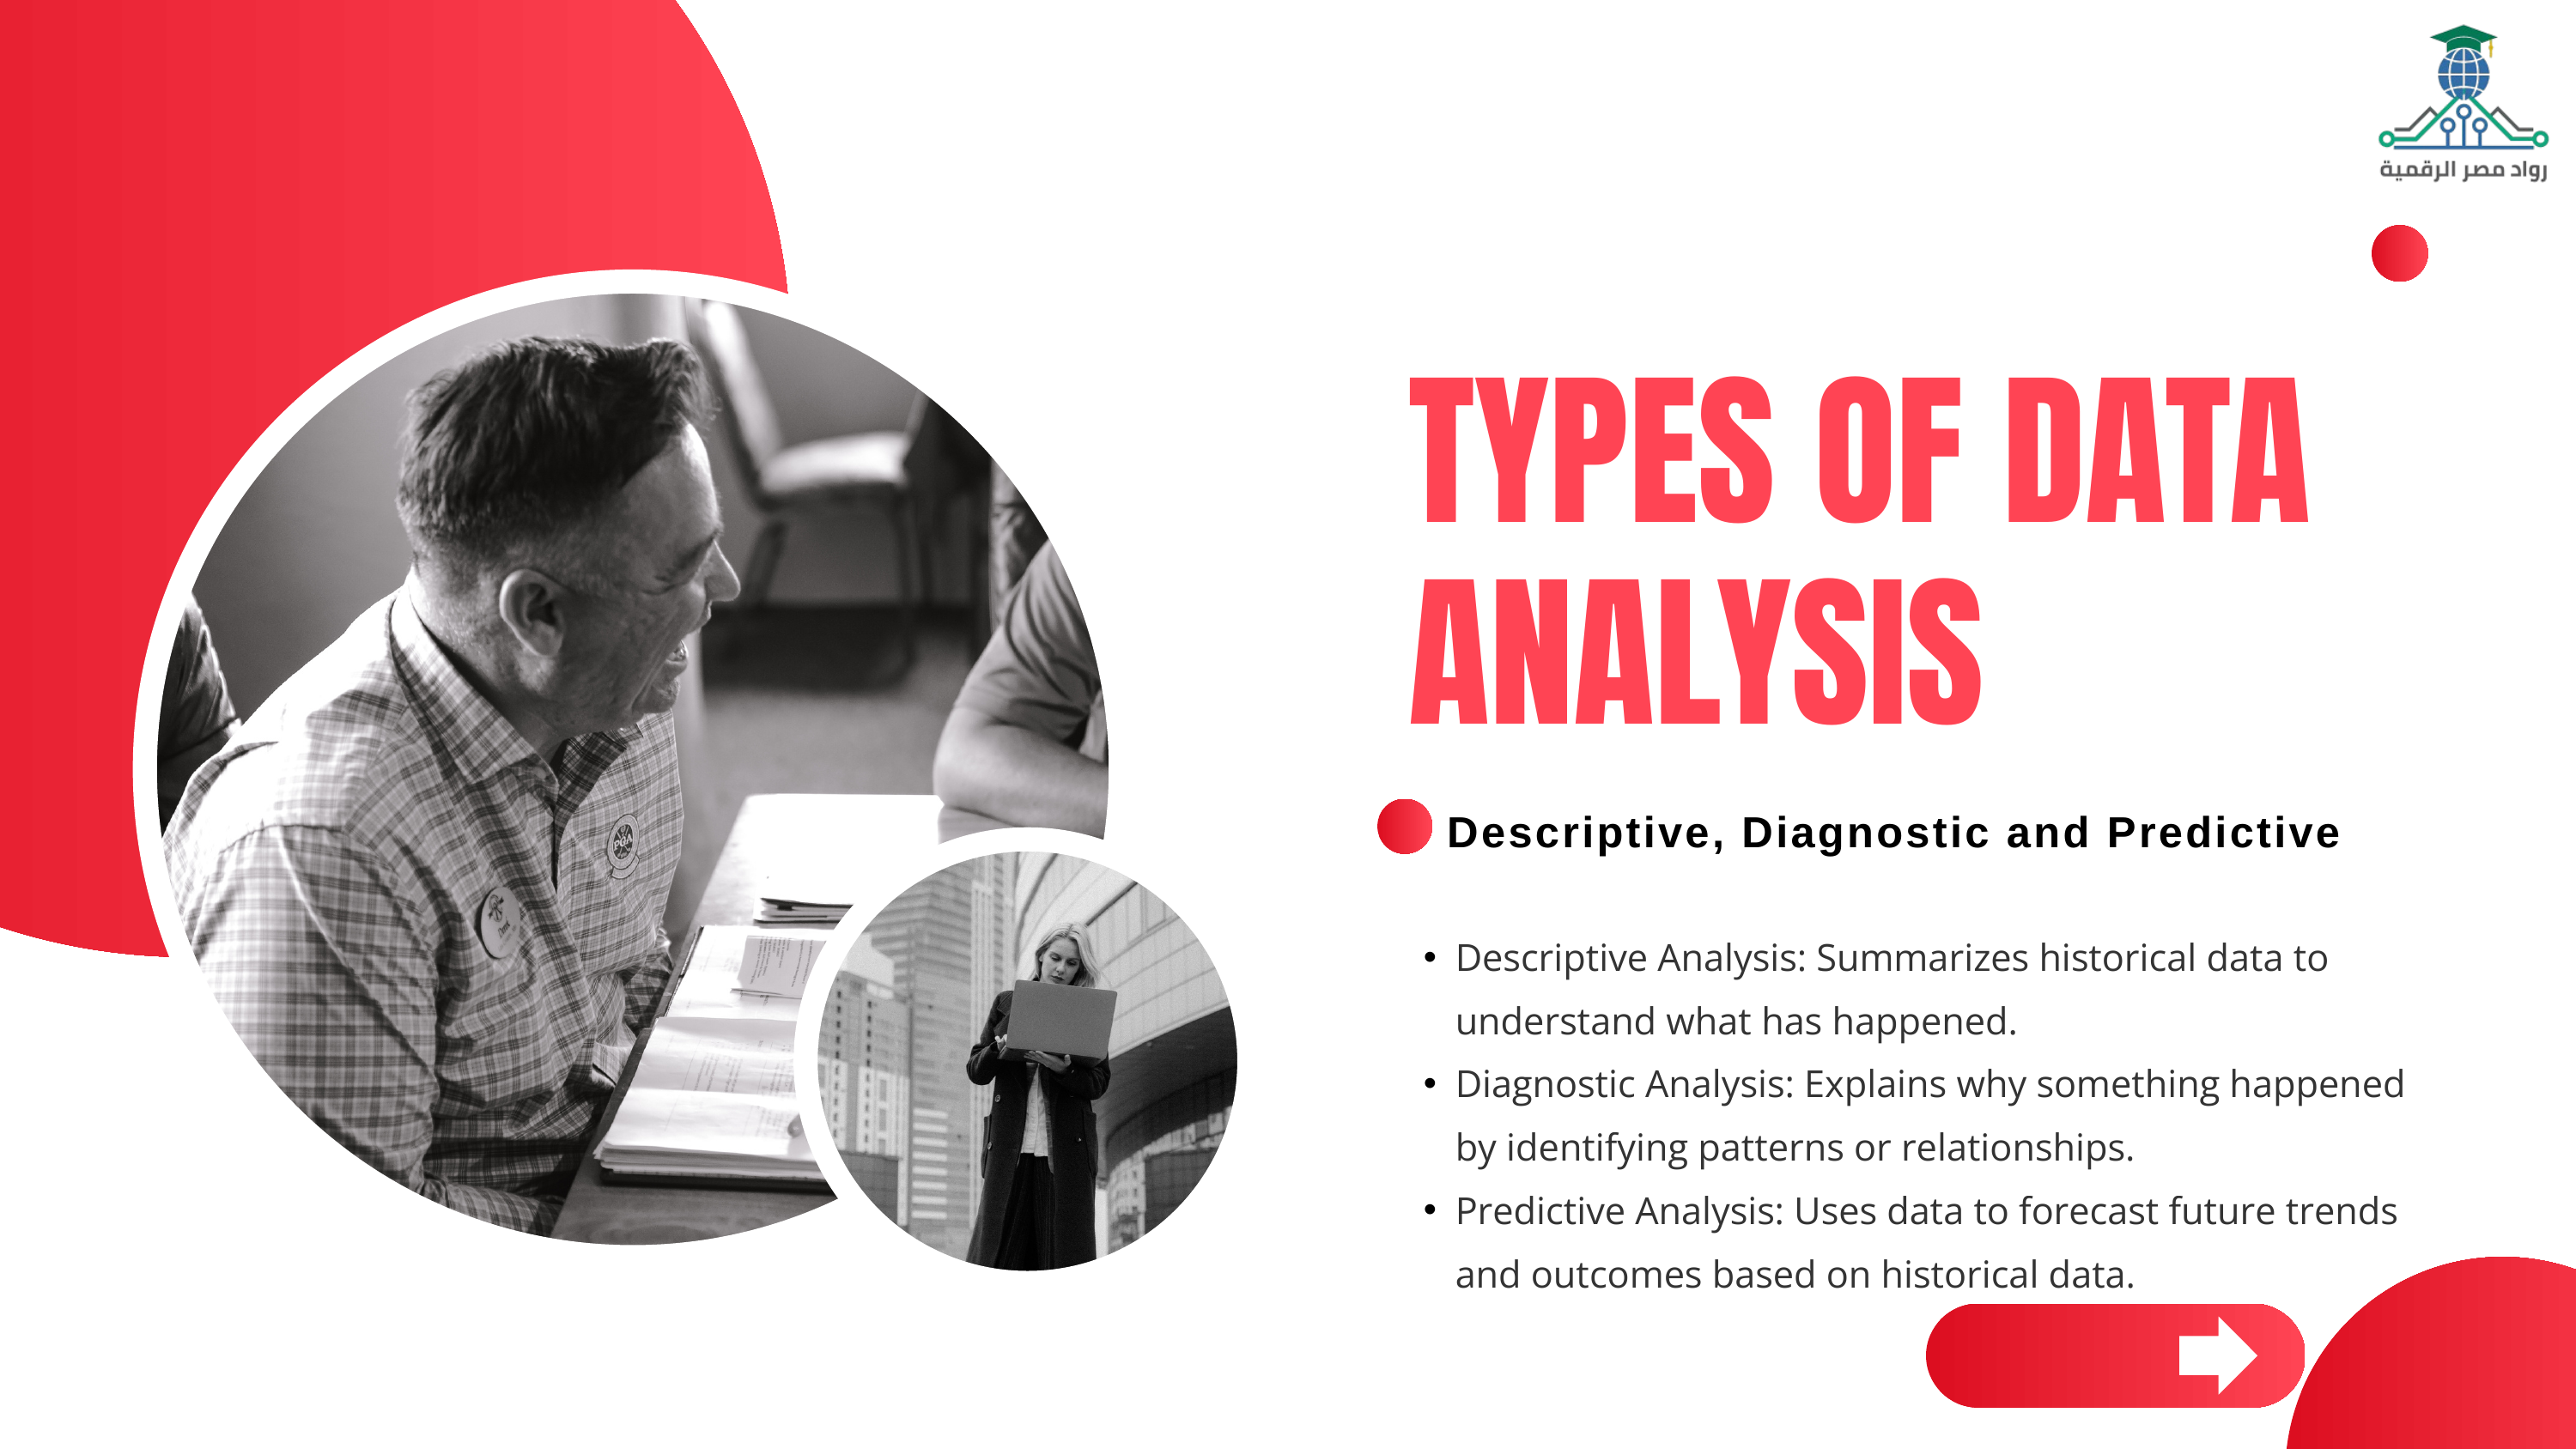

TYPES OF DATA ANALYSIS
Descriptive, Diagnostic and Predictive

Descriptive Analysis: Summarizes historical data to understand what has happened.
Diagnostic Analysis: Explains why something happened by identifying patterns or relationships.
Predictive Analysis: Uses data to forecast future trends and outcomes based on historical data.